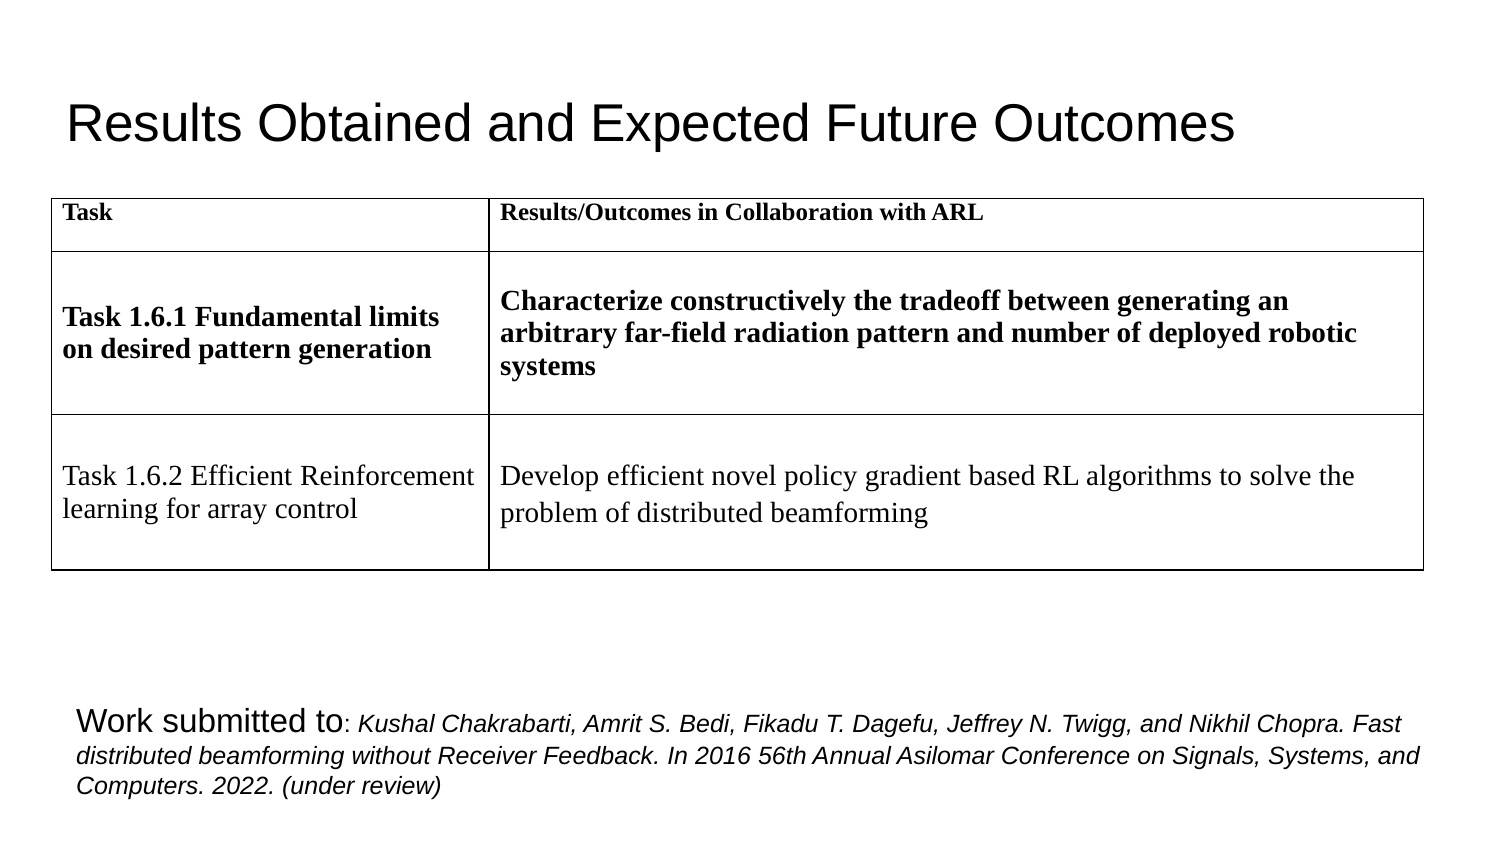

# Results Obtained and Expected Future Outcomes
| Task | Results/Outcomes in Collaboration with ARL |
| --- | --- |
| Task 1.6.1 Fundamental limits on desired pattern generation | Characterize constructively the tradeoff between generating an arbitrary far-field radiation pattern and number of deployed robotic systems |
| Task 1.6.2 Efficient Reinforcement learning for array control | Develop efficient novel policy gradient based RL algorithms to solve the problem of distributed beamforming |
Work submitted to: Kushal Chakrabarti, Amrit S. Bedi, Fikadu T. Dagefu, Jeffrey N. Twigg, and Nikhil Chopra. Fast distributed beamforming without Receiver Feedback. In 2016 56th Annual Asilomar Conference on Signals, Systems, and Computers. 2022. (under review)